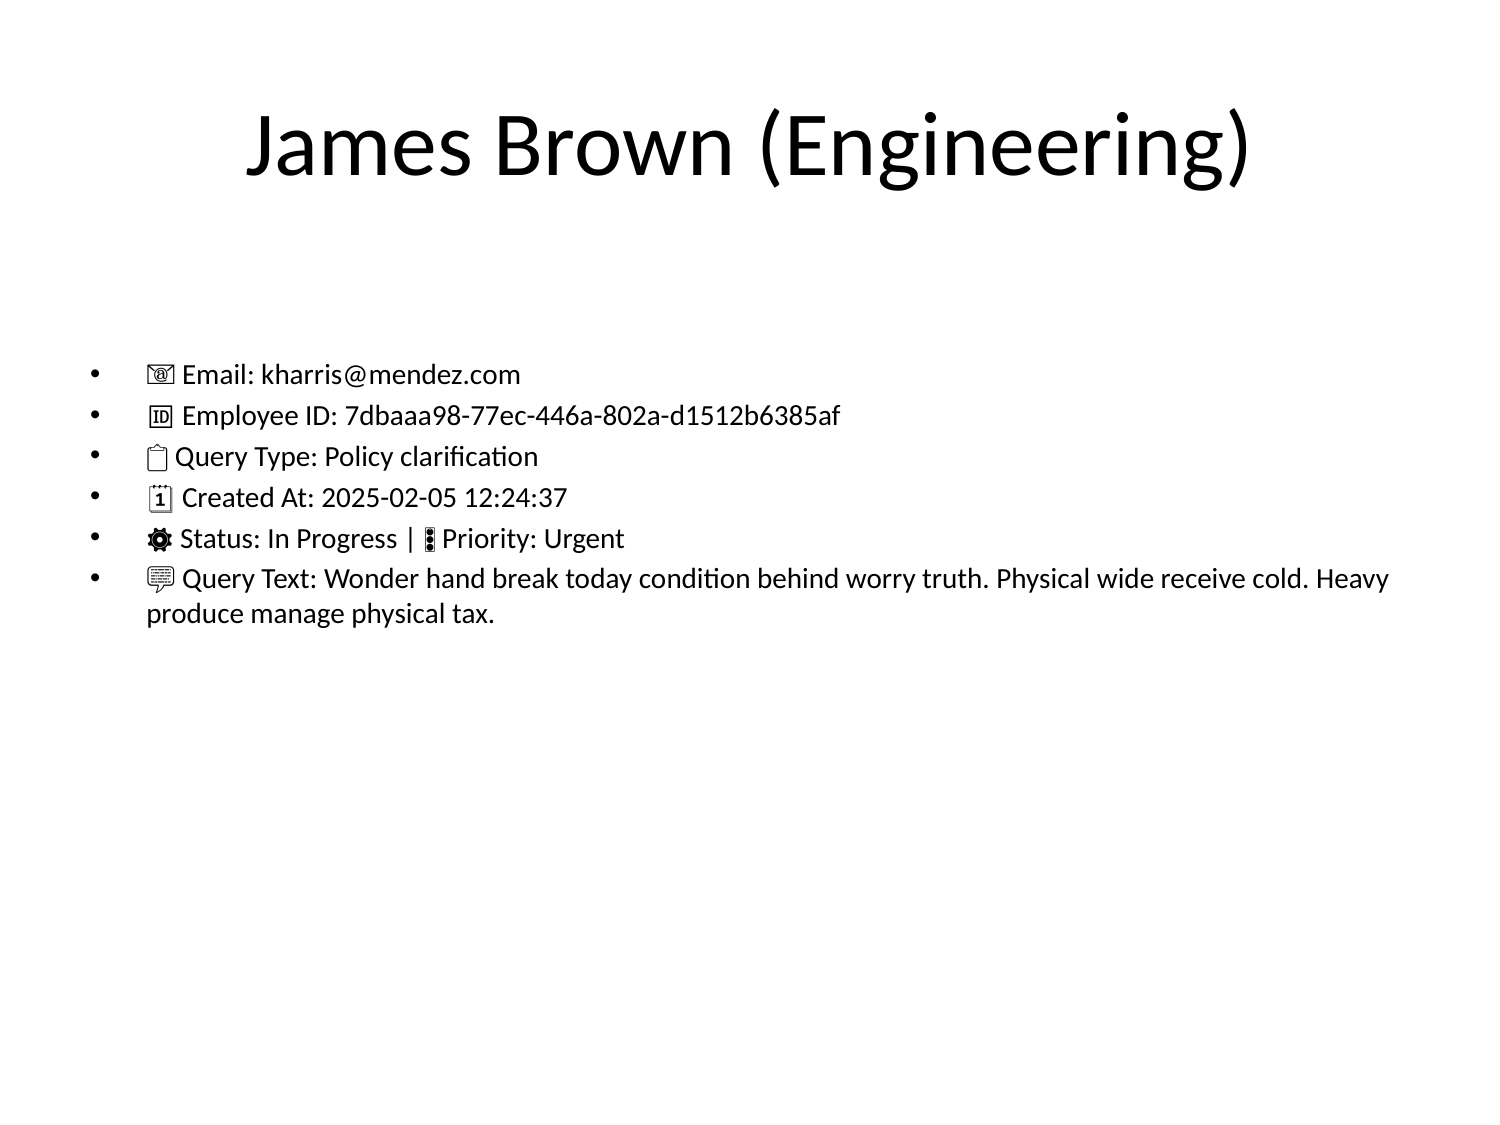

# James Brown (Engineering)

📧 Email: kharris@mendez.com
🆔 Employee ID: 7dbaaa98-77ec-446a-802a-d1512b6385af
📋 Query Type: Policy clarification
🗓 Created At: 2025-02-05 12:24:37
⚙ Status: In Progress | 🚦 Priority: Urgent
💬 Query Text: Wonder hand break today condition behind worry truth. Physical wide receive cold. Heavy produce manage physical tax.